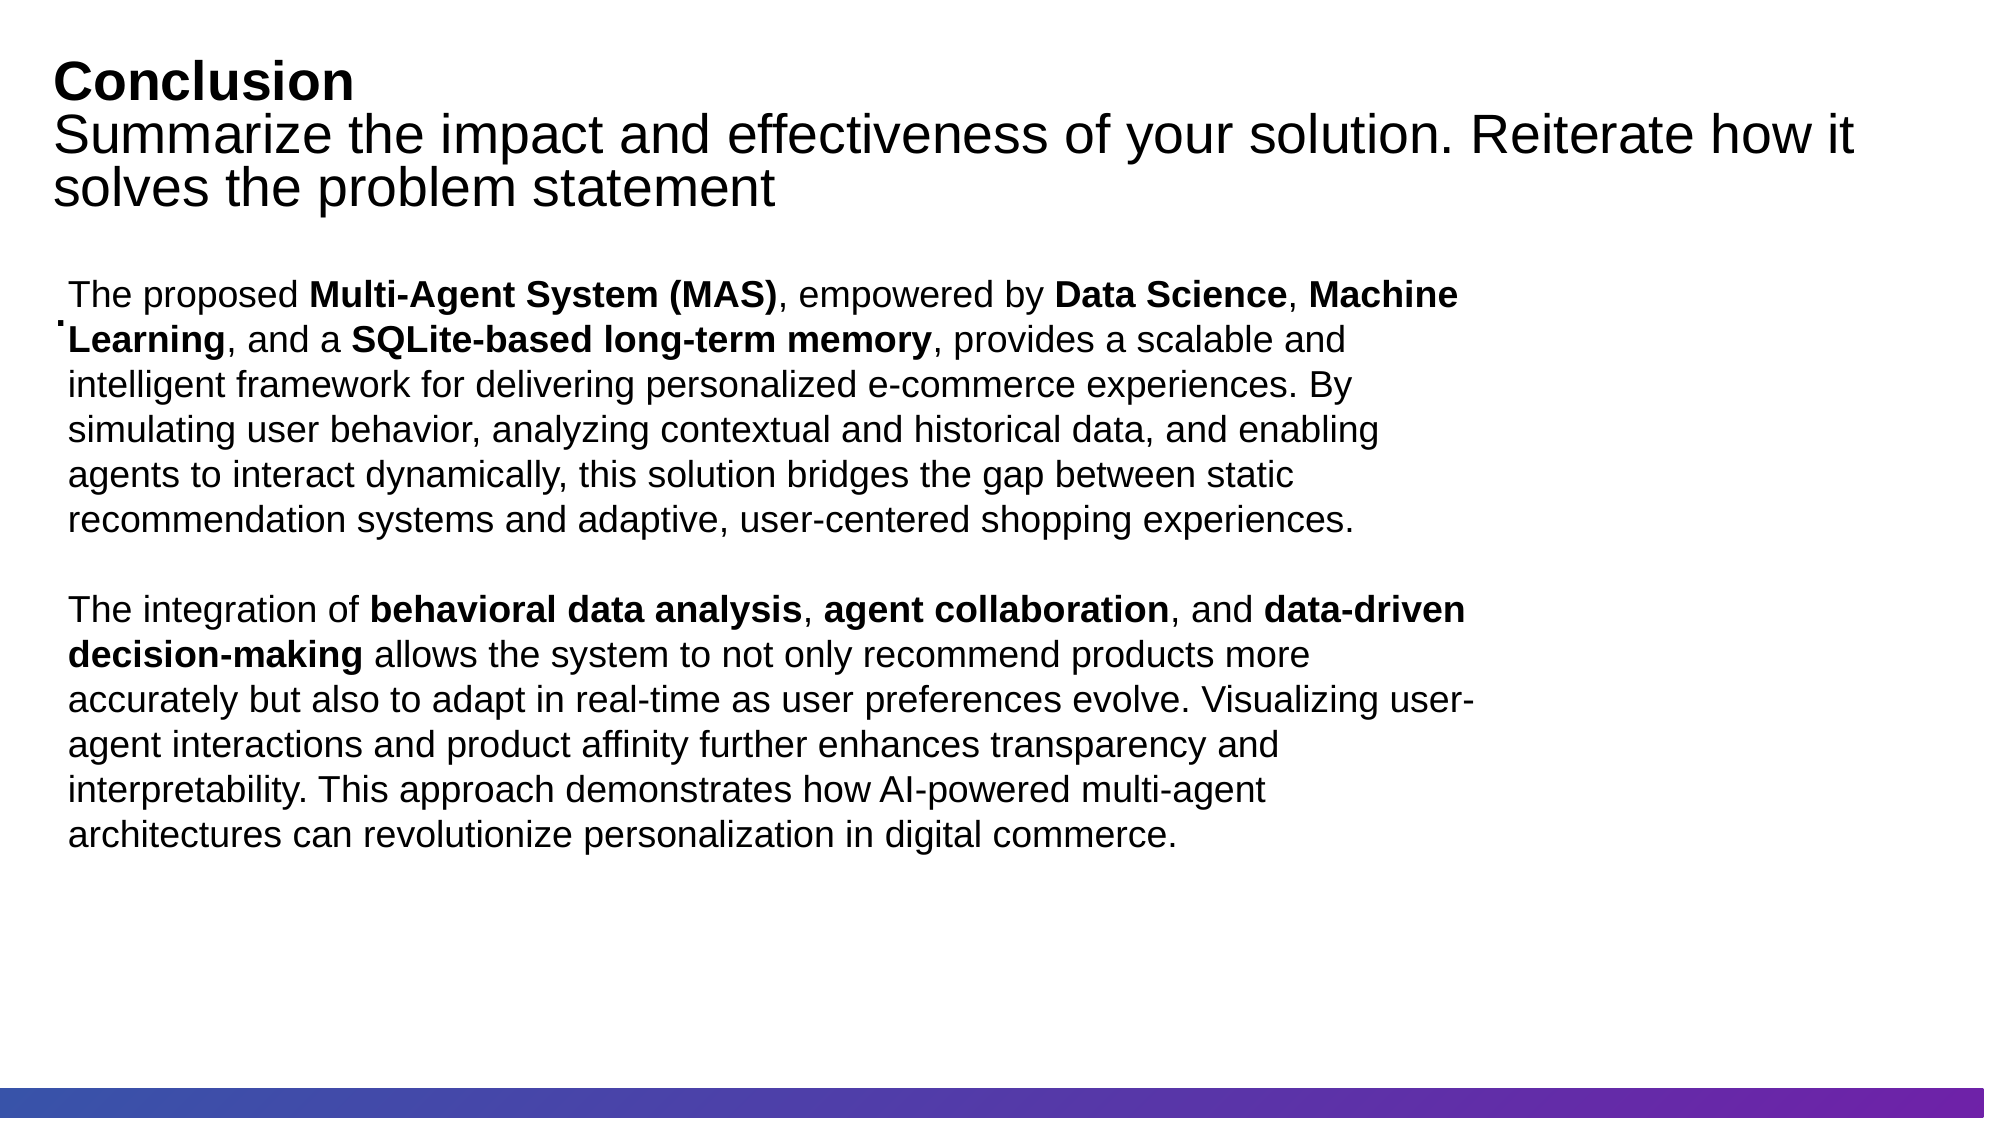

Conclusion
Summarize the impact and effectiveness of your solution. Reiterate how it solves the problem statement

.
The proposed Multi-Agent System (MAS), empowered by Data Science, Machine Learning, and a SQLite-based long-term memory, provides a scalable and intelligent framework for delivering personalized e-commerce experiences. By simulating user behavior, analyzing contextual and historical data, and enabling agents to interact dynamically, this solution bridges the gap between static recommendation systems and adaptive, user-centered shopping experiences.

The integration of behavioral data analysis, agent collaboration, and data-driven decision-making allows the system to not only recommend products more accurately but also to adapt in real-time as user preferences evolve. Visualizing user-agent interactions and product affinity further enhances transparency and interpretability. This approach demonstrates how AI-powered multi-agent architectures can revolutionize personalization in digital commerce.